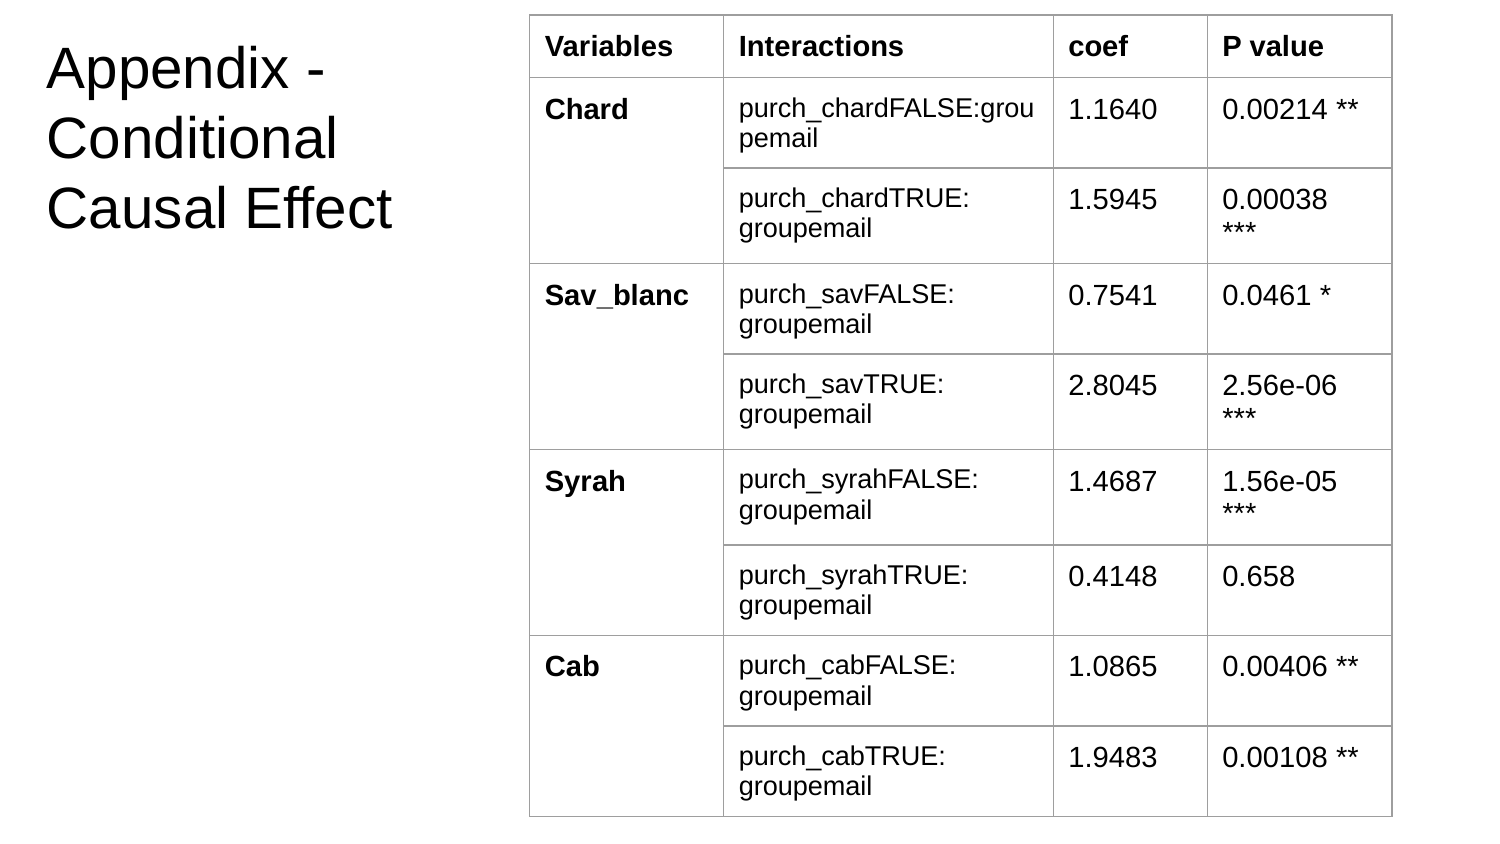

| Variables | Interactions | coef | P value |
| --- | --- | --- | --- |
| Chard | purch\_chardFALSE:groupemail | 1.1640 | 0.00214 \*\* |
|  | purch\_chardTRUE: groupemail | 1.5945 | 0.00038 \*\*\* |
| Sav\_blanc | purch\_savFALSE: groupemail | 0.7541 | 0.0461 \* |
|  | purch\_savTRUE: groupemail | 2.8045 | 2.56e-06 \*\*\* |
| Syrah | purch\_syrahFALSE: groupemail | 1.4687 | 1.56e-05 \*\*\* |
|  | purch\_syrahTRUE: groupemail | 0.4148 | 0.658 |
| Cab | purch\_cabFALSE: groupemail | 1.0865 | 0.00406 \*\* |
|  | purch\_cabTRUE: groupemail | 1.9483 | 0.00108 \*\* |
# Appendix -
Conditional
Causal Effect